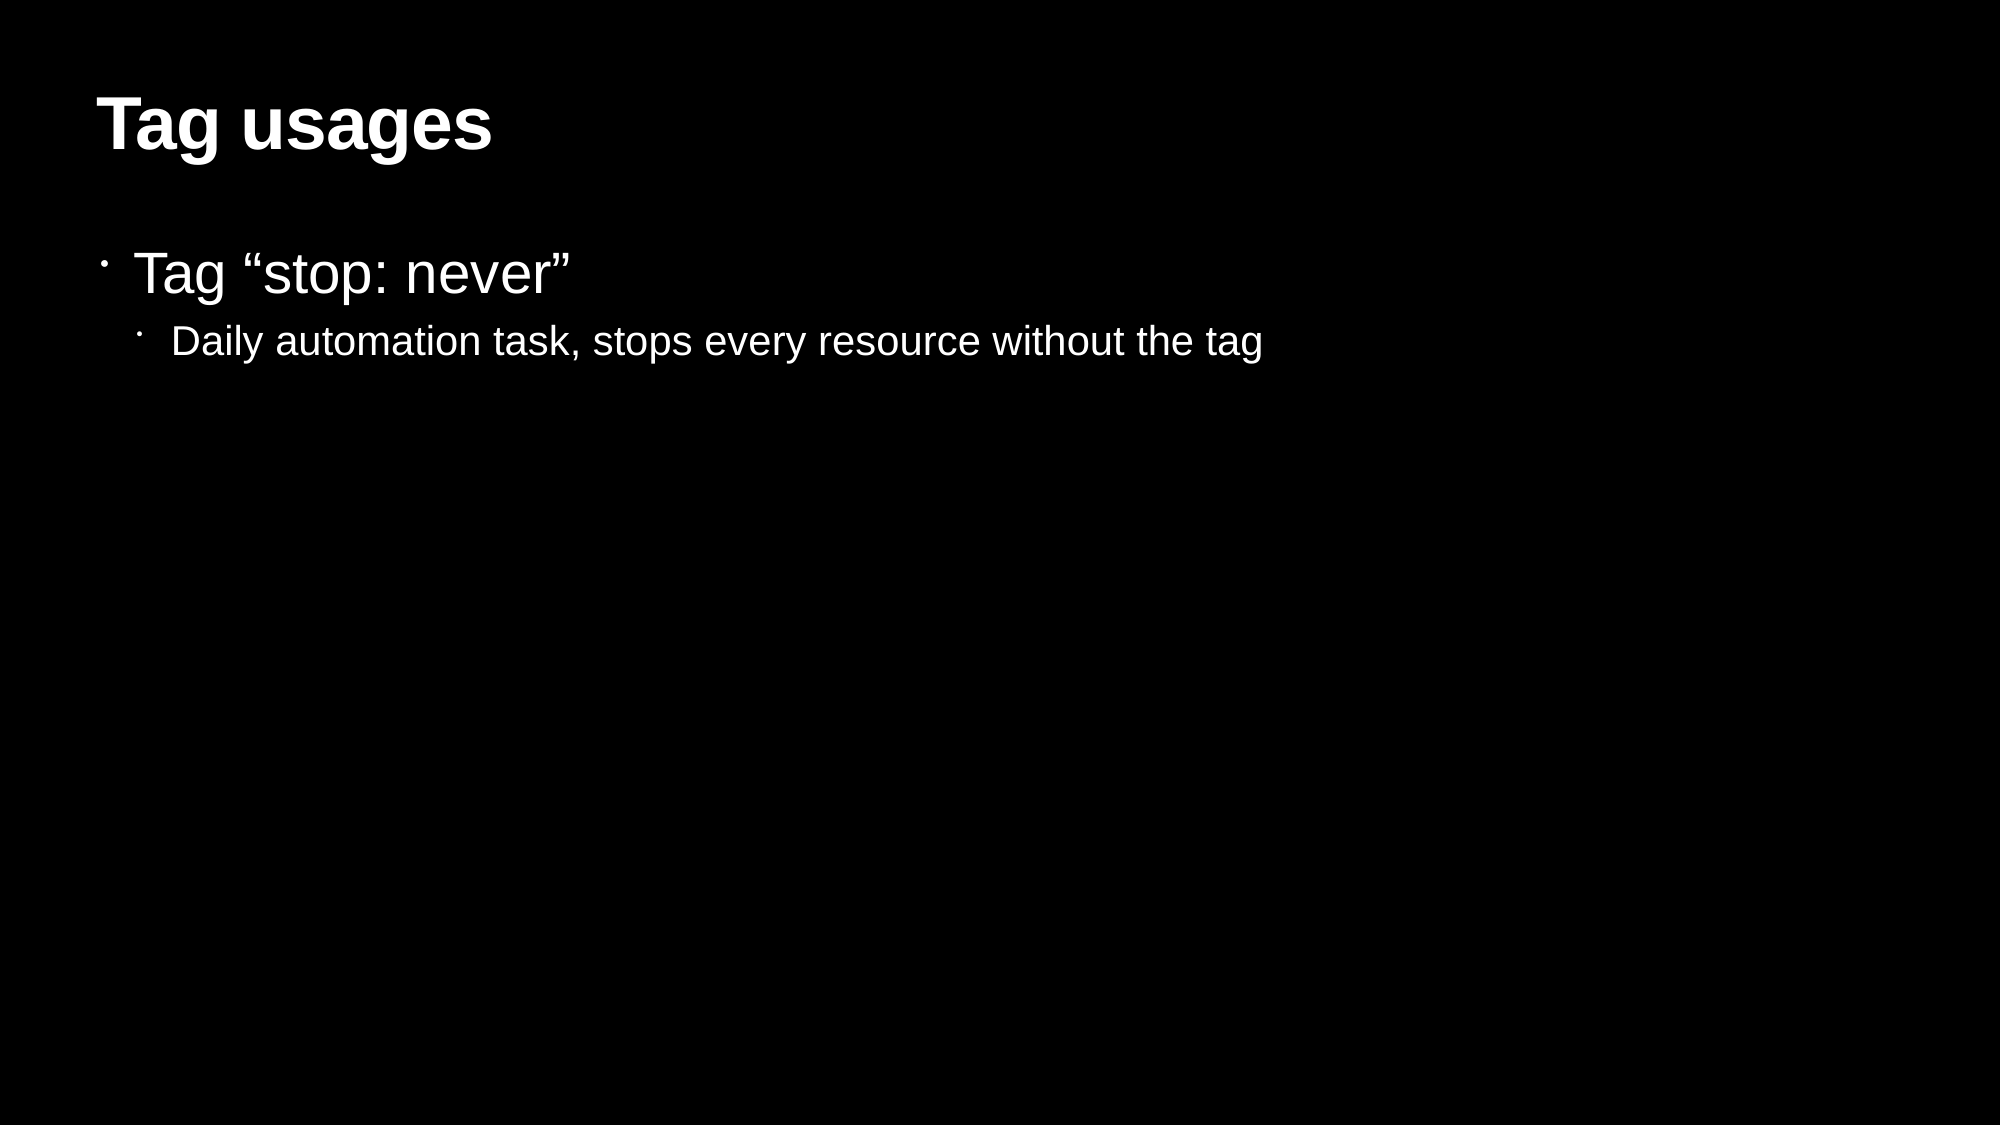

# Tag usages
Tag “stop: never”
Daily automation task, stops every resource without the tag